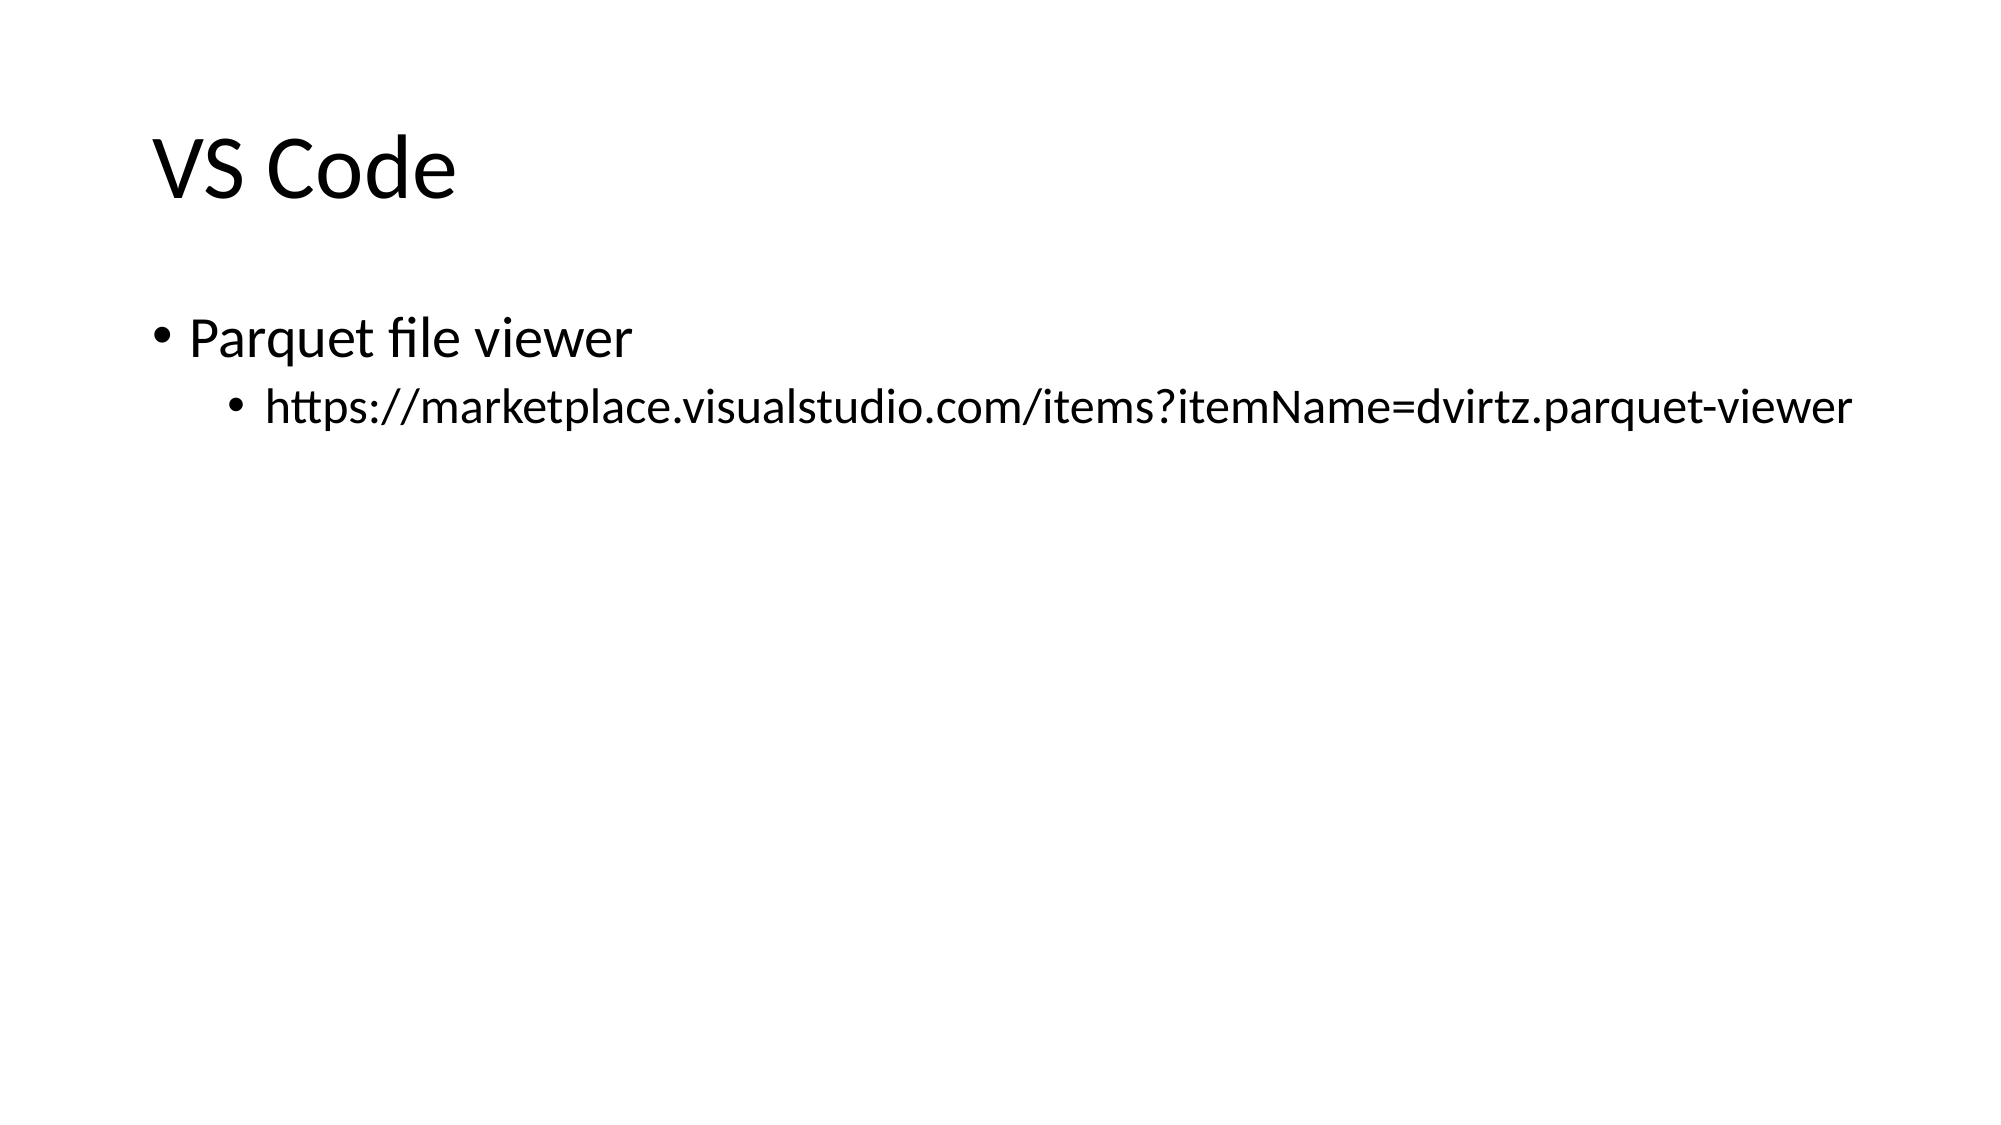

# VS Code
Parquet file viewer
https://marketplace.visualstudio.com/items?itemName=dvirtz.parquet-viewer